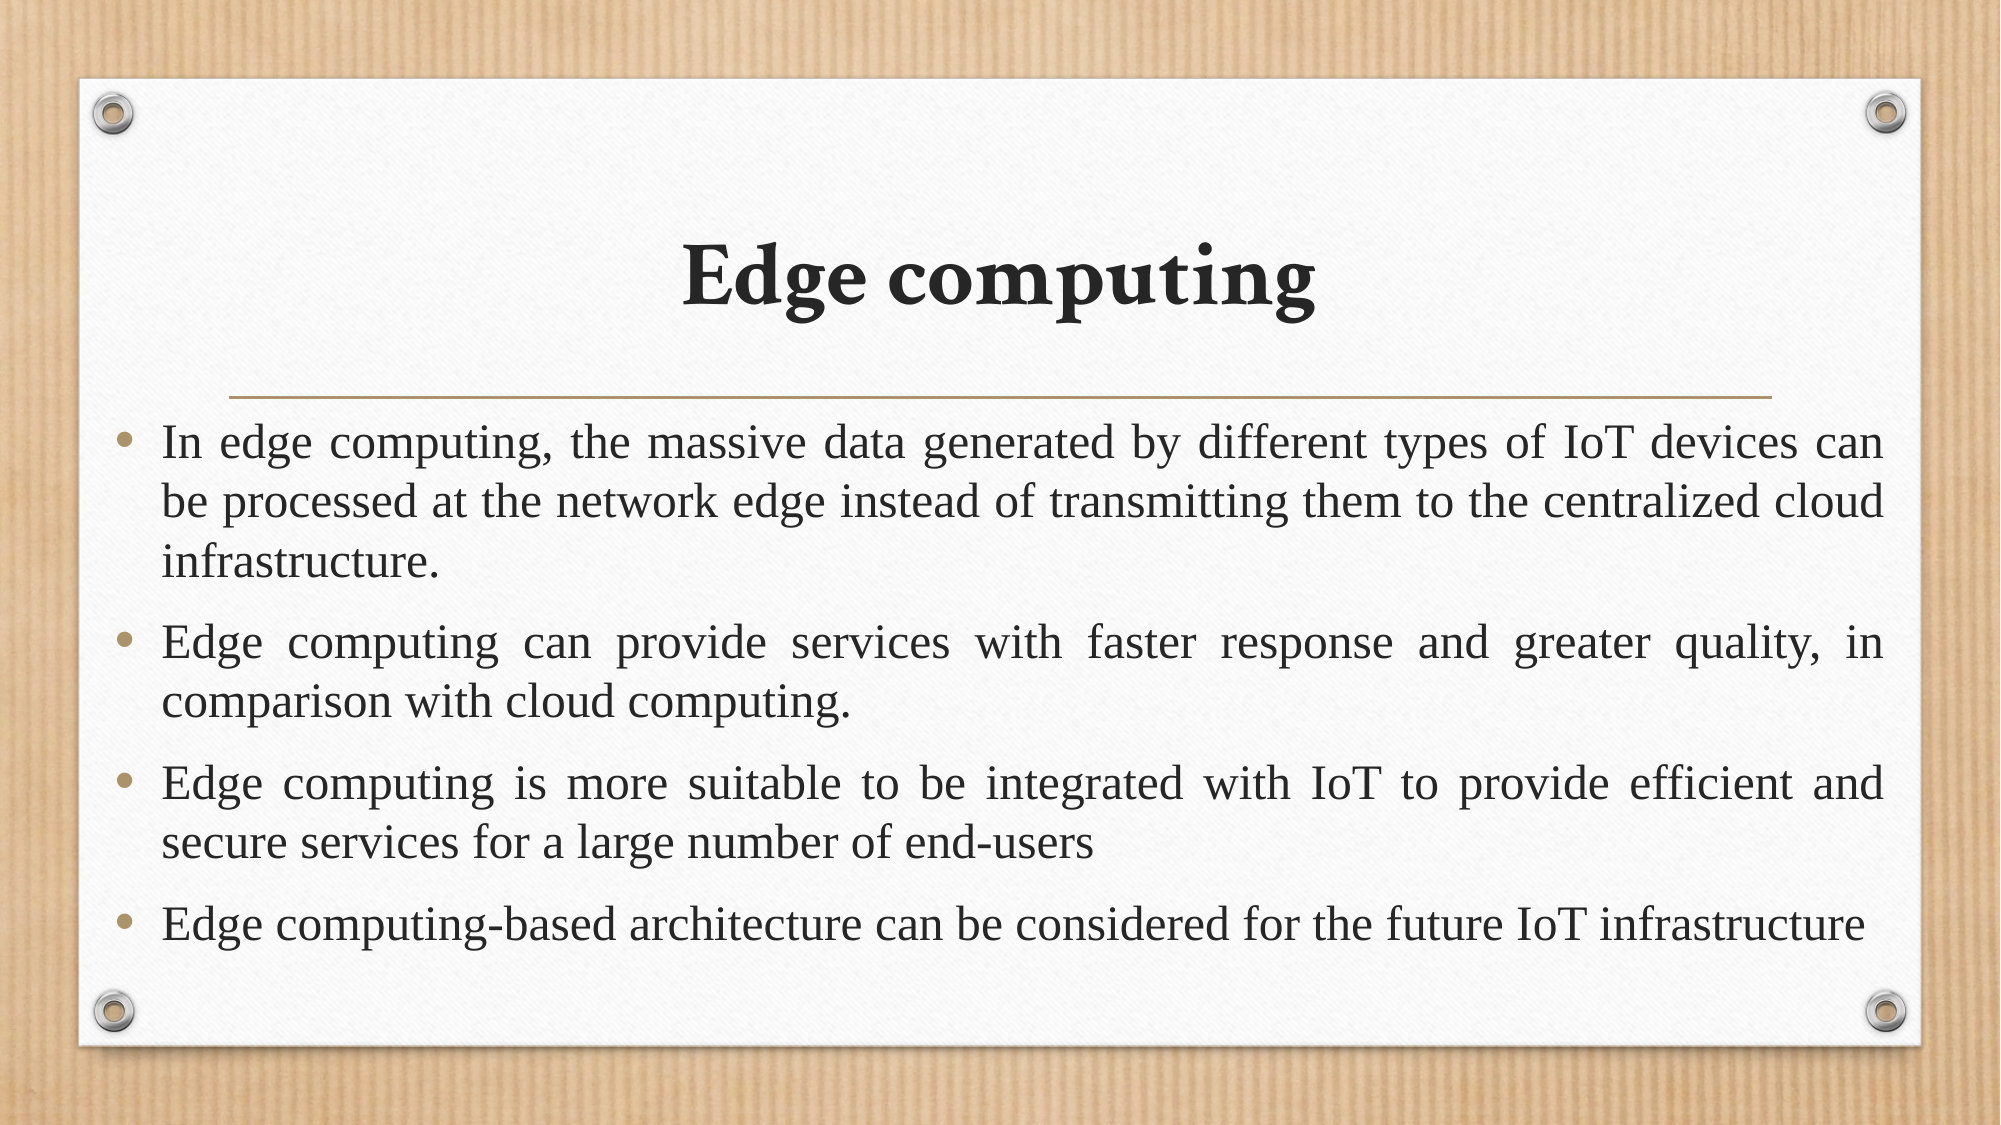

# Edge computing
In edge computing, the massive data generated by different types of IoT devices can be processed at the network edge instead of transmitting them to the centralized cloud infrastructure.
Edge computing can provide services with faster response and greater quality, in comparison with cloud computing.
Edge computing is more suitable to be integrated with IoT to provide efficient and secure services for a large number of end-users
Edge computing-based architecture can be considered for the future IoT infrastructure